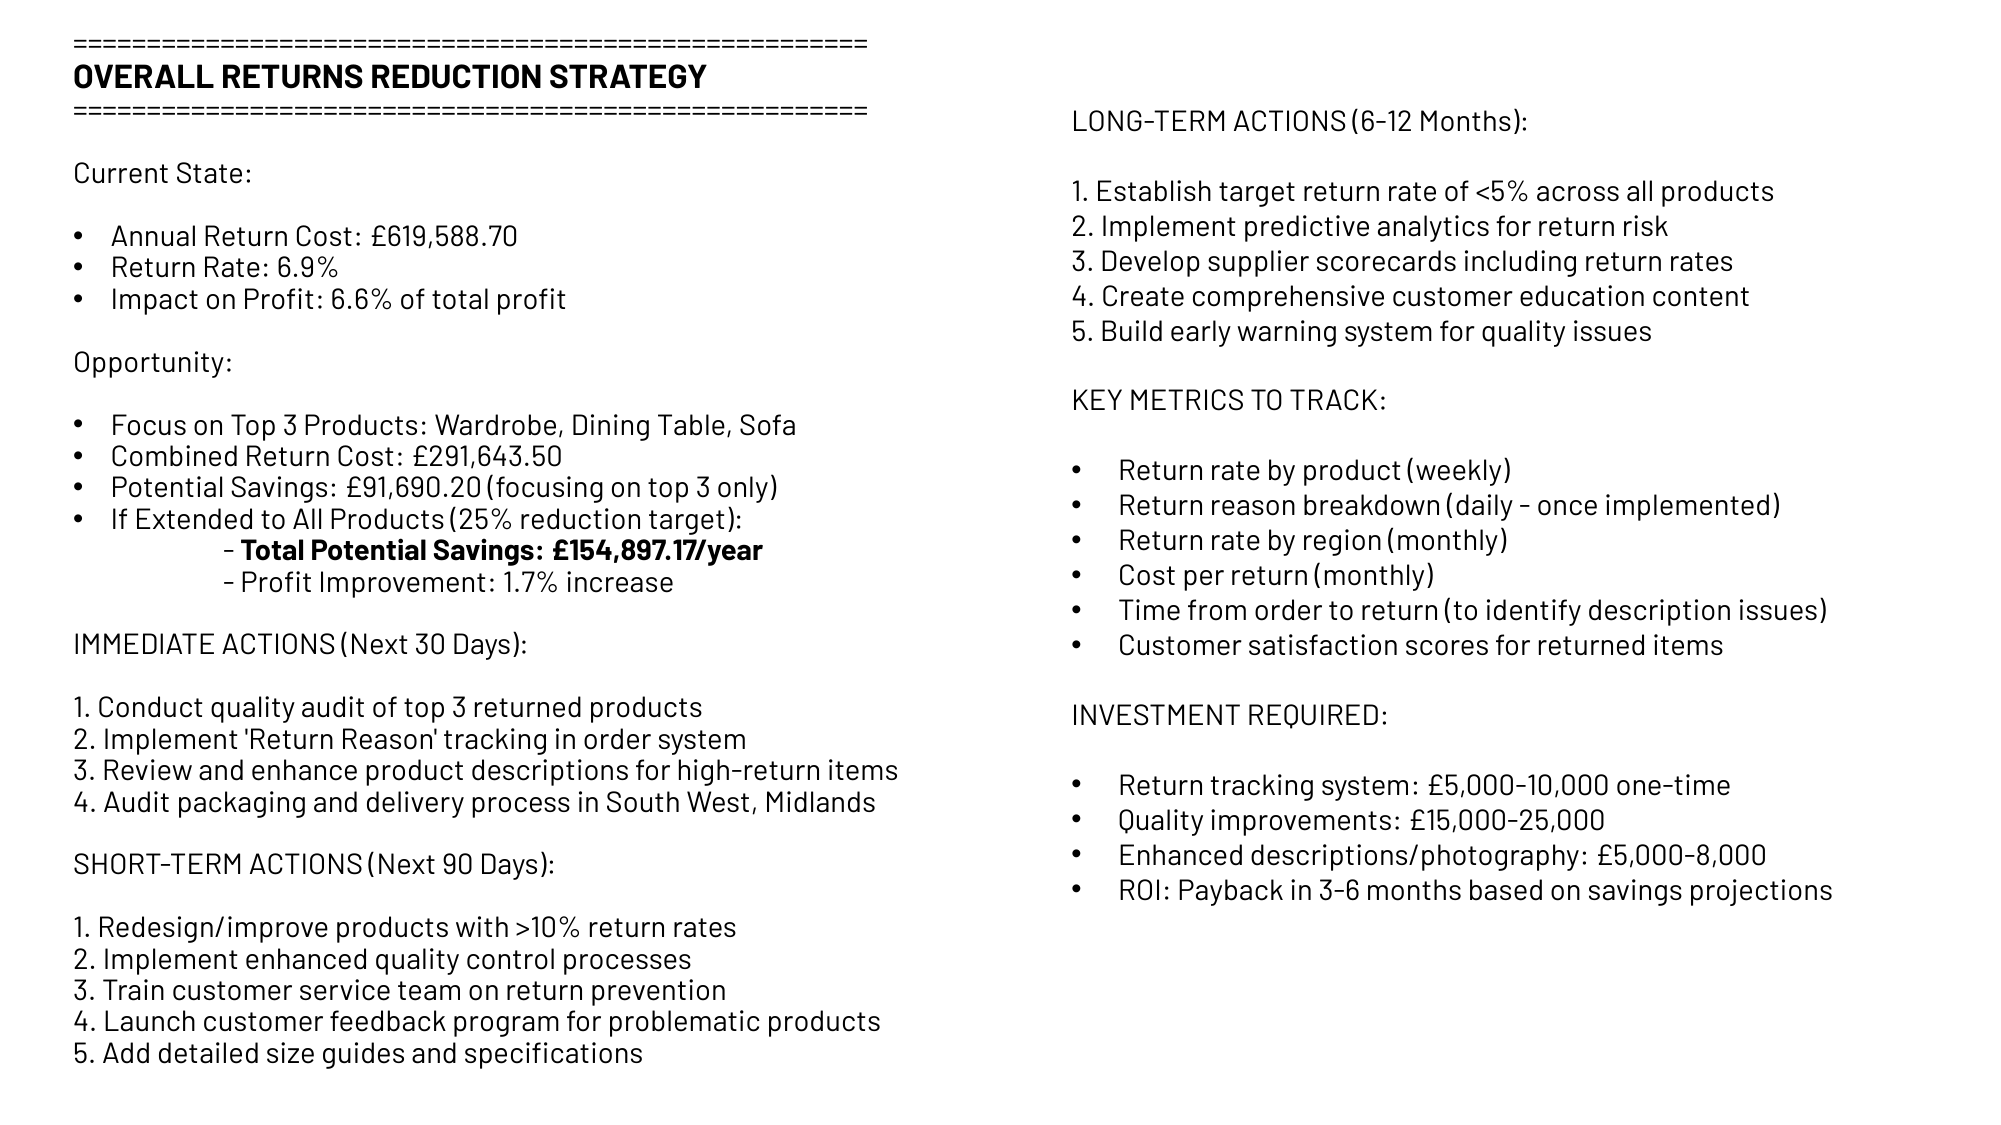

======================================================
OVERALL RETURNS REDUCTION STRATEGY
======================================================

Current State:

Annual Return Cost: £619,588.70
Return Rate: 6.9%
Impact on Profit: 6.6% of total profit

Opportunity:

Focus on Top 3 Products: Wardrobe, Dining Table, Sofa
Combined Return Cost: £291,643.50
Potential Savings: £91,690.20 (focusing on top 3 only)
If Extended to All Products (25% reduction target):
	- Total Potential Savings: £154,897.17/year
	- Profit Improvement: 1.7% increase

IMMEDIATE ACTIONS (Next 30 Days):

1. Conduct quality audit of top 3 returned products
2. Implement 'Return Reason' tracking in order system
3. Review and enhance product descriptions for high-return items
4. Audit packaging and delivery process in South West, Midlands

SHORT-TERM ACTIONS (Next 90 Days):

1. Redesign/improve products with >10% return rates
2. Implement enhanced quality control processes
3. Train customer service team on return prevention
4. Launch customer feedback program for problematic products
5. Add detailed size guides and specifications

LONG-TERM ACTIONS (6-12 Months):

1. Establish target return rate of <5% across all products
2. Implement predictive analytics for return risk
3. Develop supplier scorecards including return rates
4. Create comprehensive customer education content
5. Build early warning system for quality issues

KEY METRICS TO TRACK:

Return rate by product (weekly)
Return reason breakdown (daily - once implemented)
Return rate by region (monthly)
Cost per return (monthly)
Time from order to return (to identify description issues)
Customer satisfaction scores for returned items

INVESTMENT REQUIRED:

Return tracking system: £5,000-10,000 one-time
Quality improvements: £15,000-25,000
Enhanced descriptions/photography: £5,000-8,000
ROI: Payback in 3-6 months based on savings projections